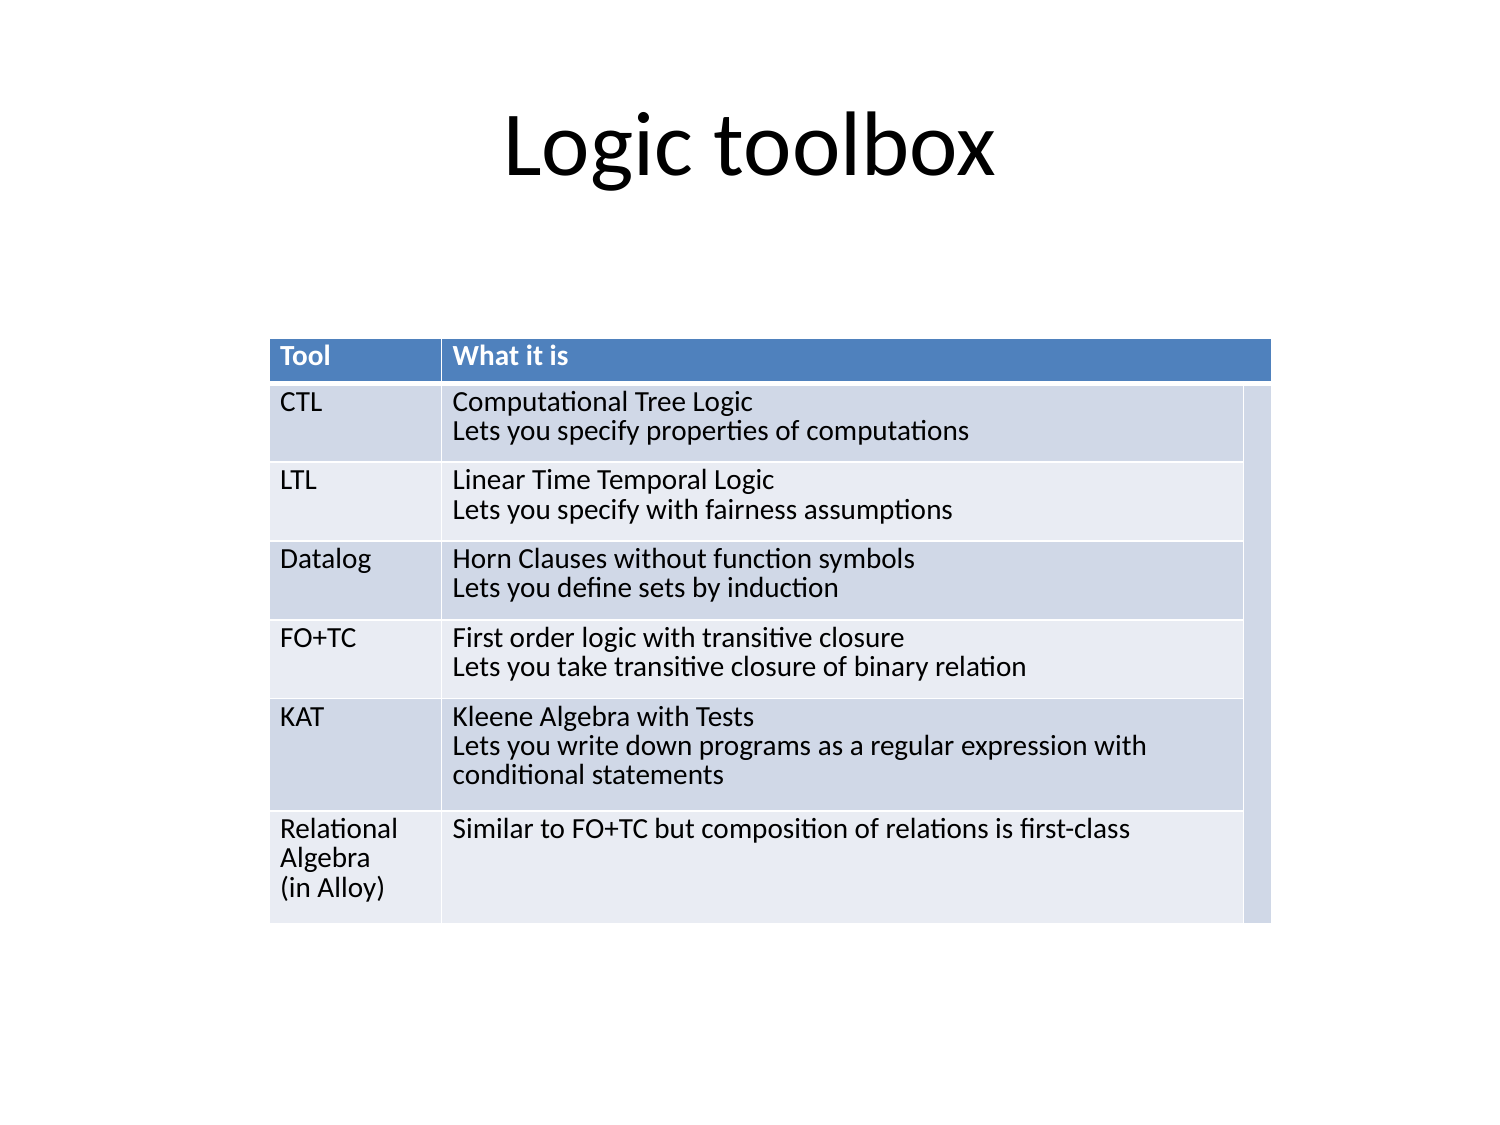

# Logic toolbox
| Tool | What it is |  |
| --- | --- | --- |
| CTL | Computational Tree Logic Lets you specify properties of computations |  |
| LTL | Linear Time Temporal Logic Lets you specify with fairness assumptions |  |
| Datalog | Horn Clauses without function symbols Lets you define sets by induction |  |
| FO+TC | First order logic with transitive closure Lets you take transitive closure of binary relation |  |
| KAT | Kleene Algebra with Tests Lets you write down programs as a regular expression with conditional statements |  |
| Relational Algebra (in Alloy) | Similar to FO+TC but composition of relations is first-class |  |